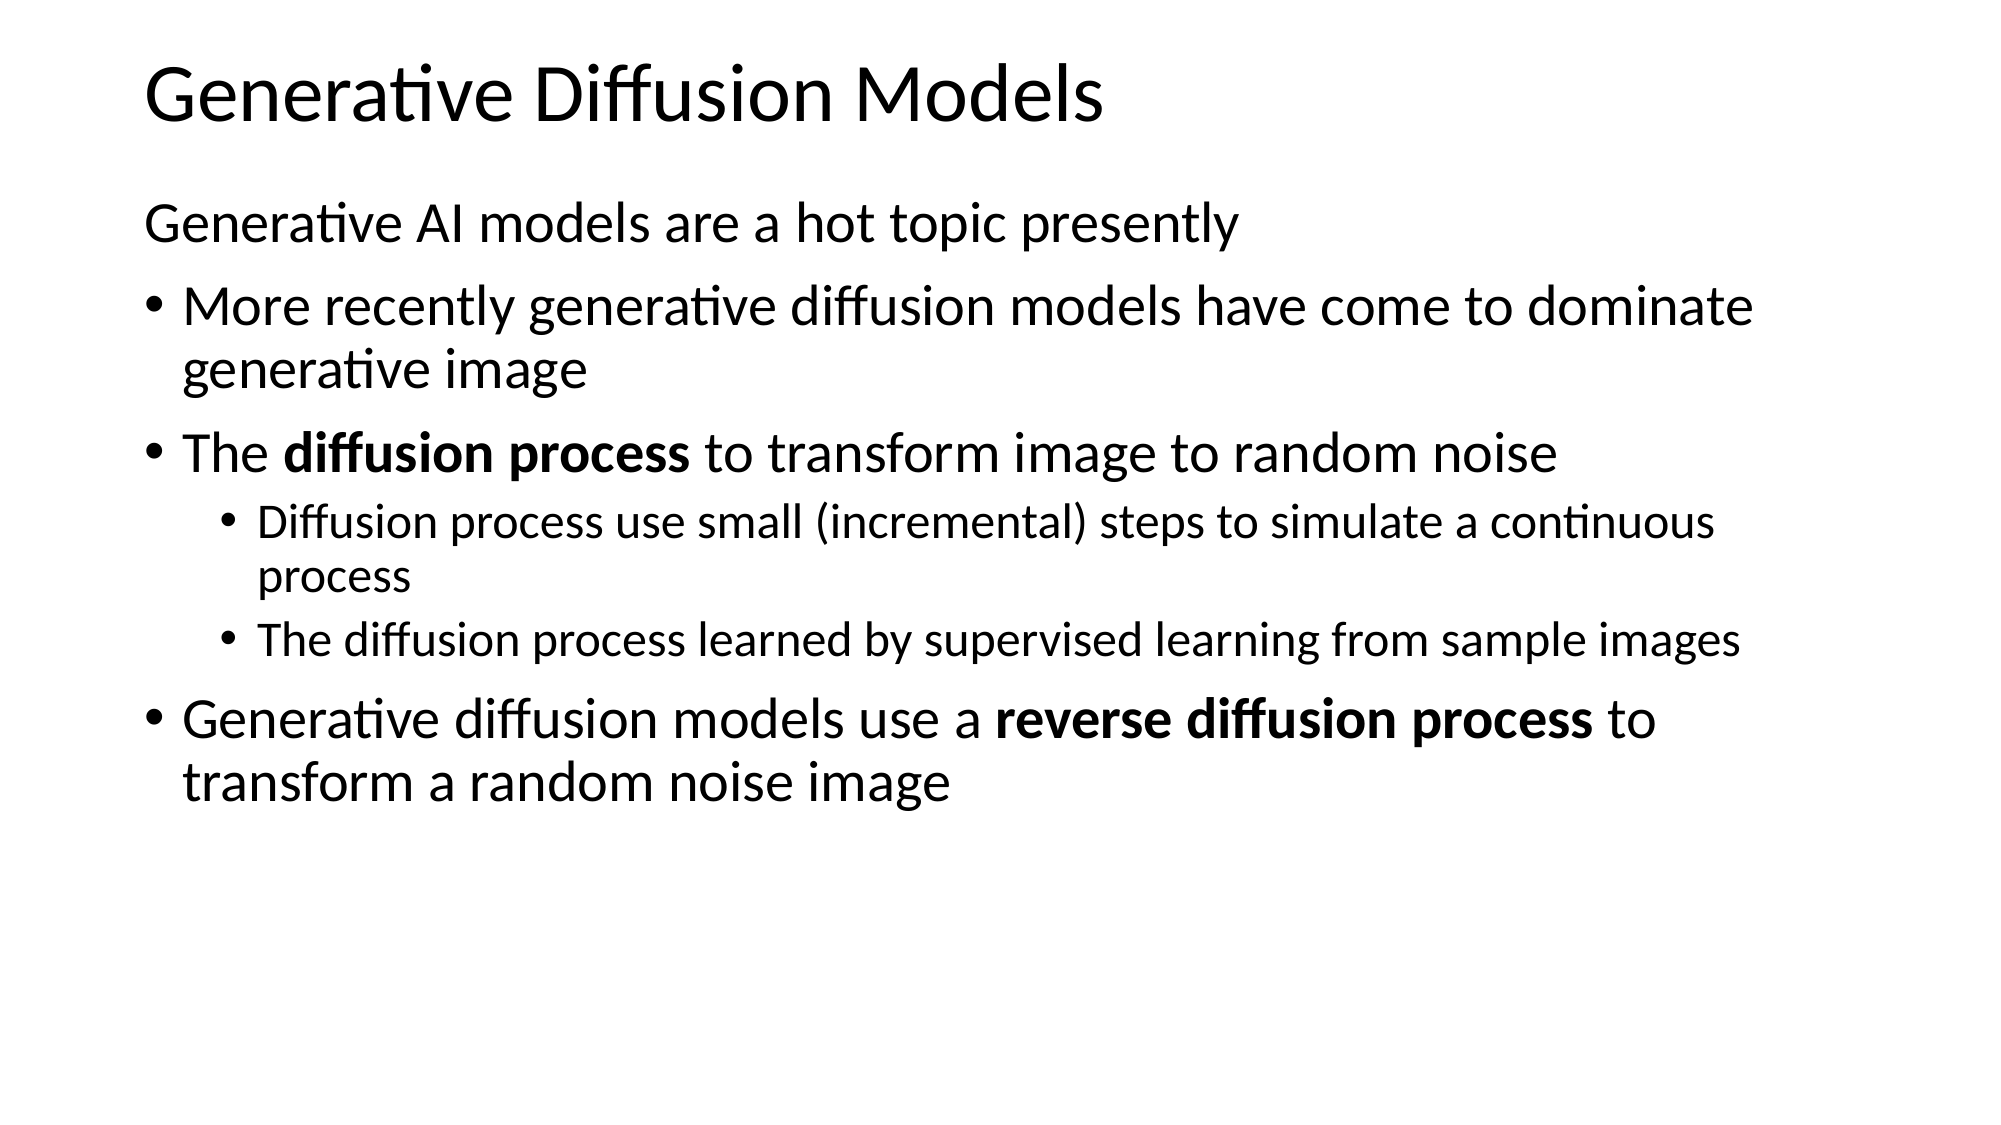

# Generative Diffusion Models
Generative AI models are a hot topic presently
More recently generative diffusion models have come to dominate generative image
The diffusion process to transform image to random noise
Diffusion process use small (incremental) steps to simulate a continuous process
The diffusion process learned by supervised learning from sample images
Generative diffusion models use a reverse diffusion process to transform a random noise image